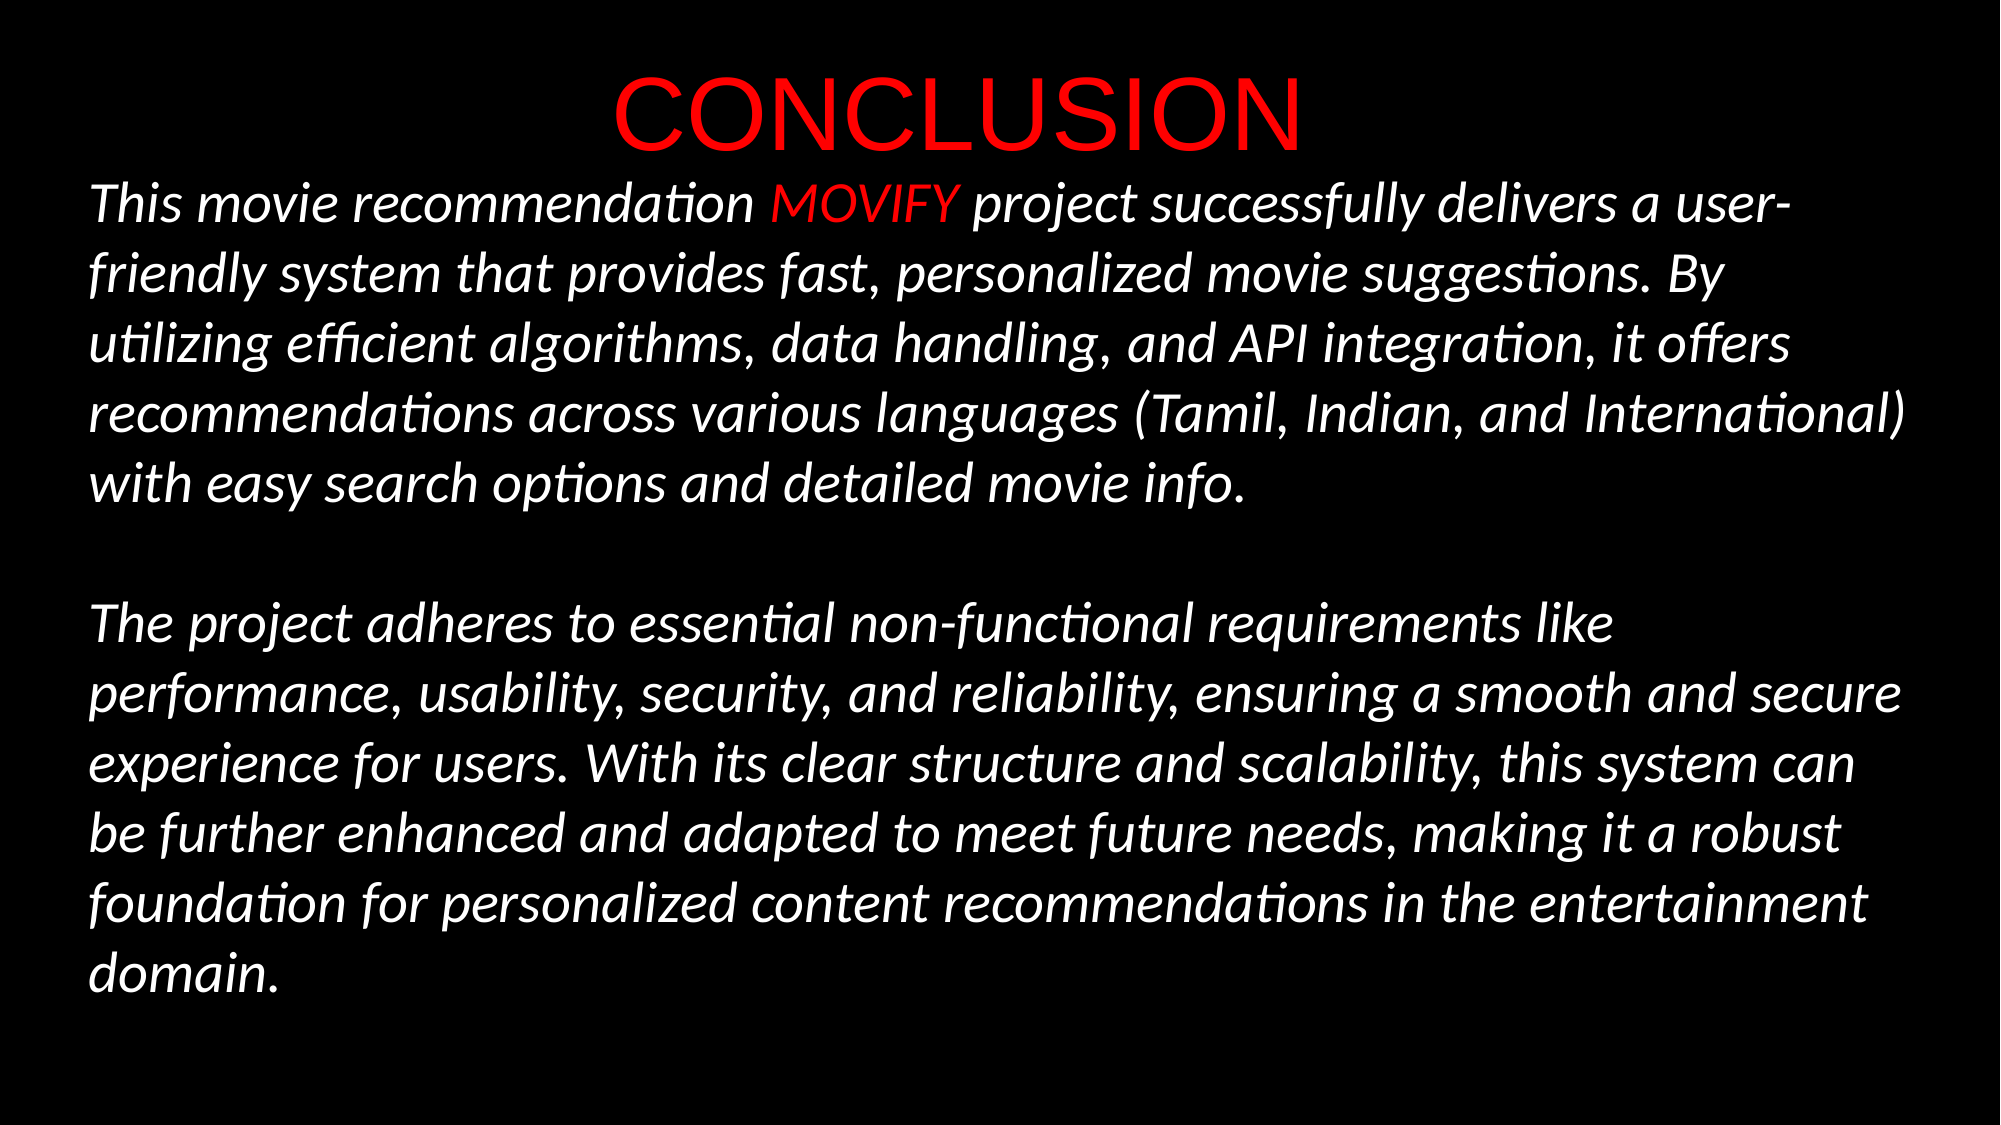

CONCLUSION
This movie recommendation MOVIFY project successfully delivers a user-friendly system that provides fast, personalized movie suggestions. By utilizing efficient algorithms, data handling, and API integration, it offers recommendations across various languages (Tamil, Indian, and International) with easy search options and detailed movie info.

The project adheres to essential non-functional requirements like performance, usability, security, and reliability, ensuring a smooth and secure experience for users. With its clear structure and scalability, this system can be further enhanced and adapted to meet future needs, making it a robust foundation for personalized content recommendations in the entertainment domain.